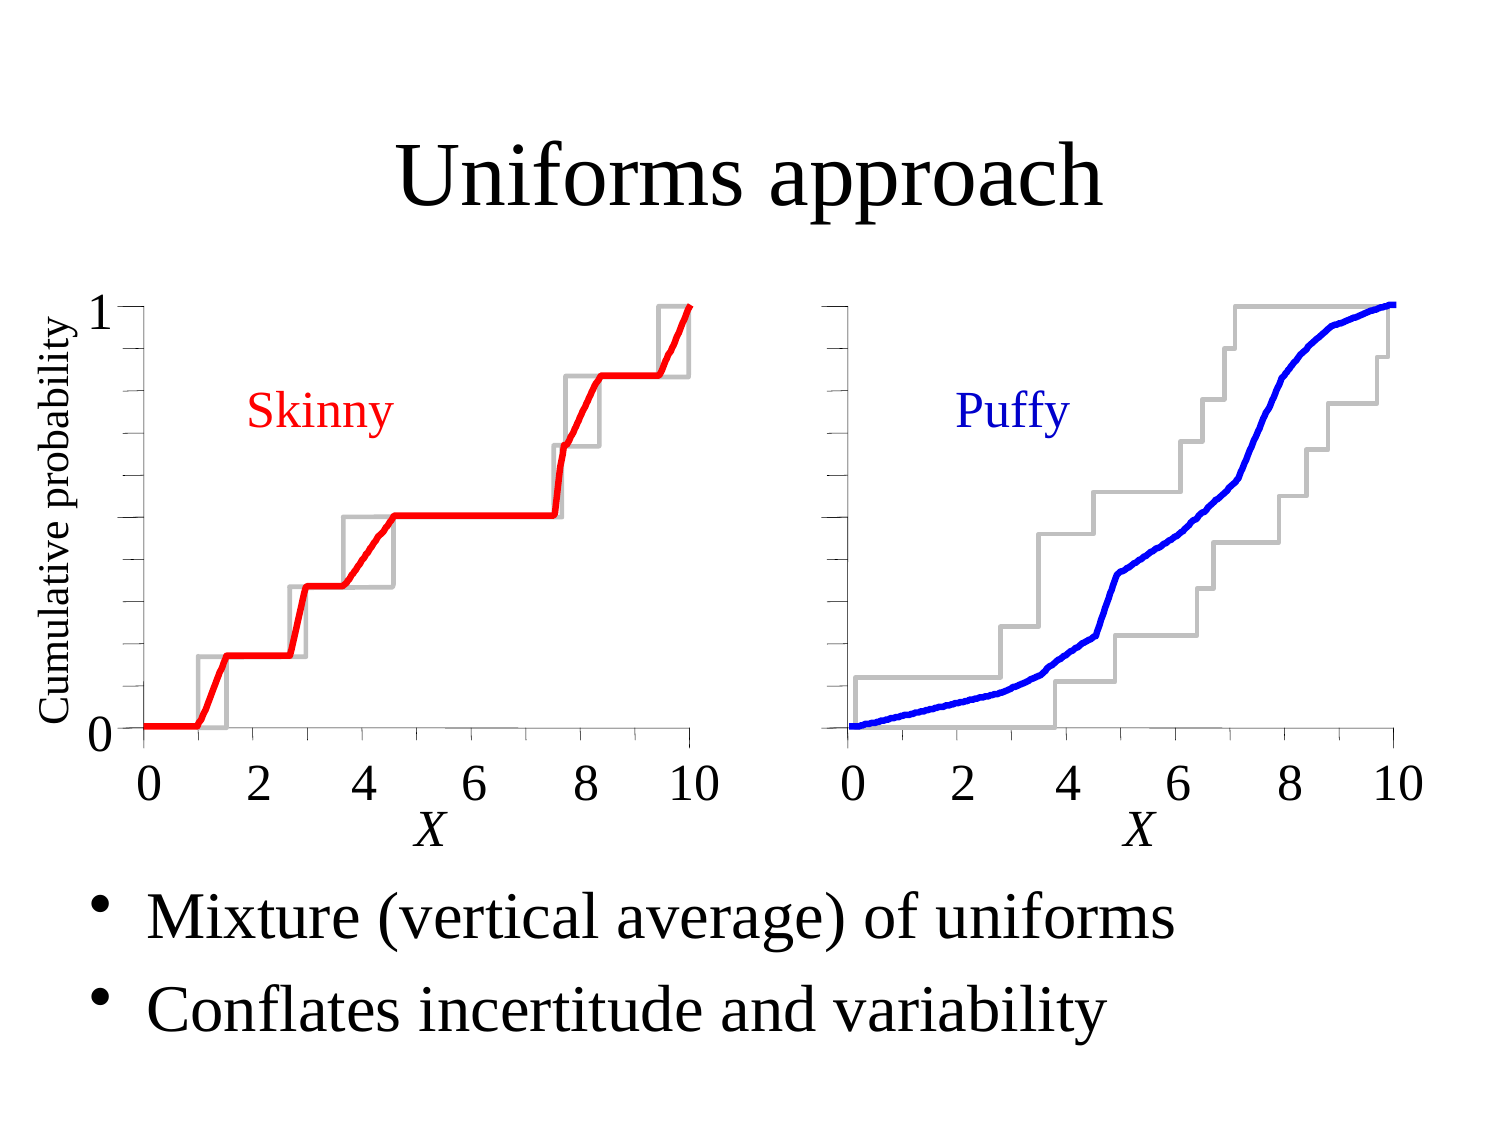

# Uniforms approach

1

Skinny
Puffy

Cumulative probability

0

0
2
4
6
8
10
0
2
4
6
8
10
X
X
Mixture (vertical average) of uniforms
Conflates incertitude and variability